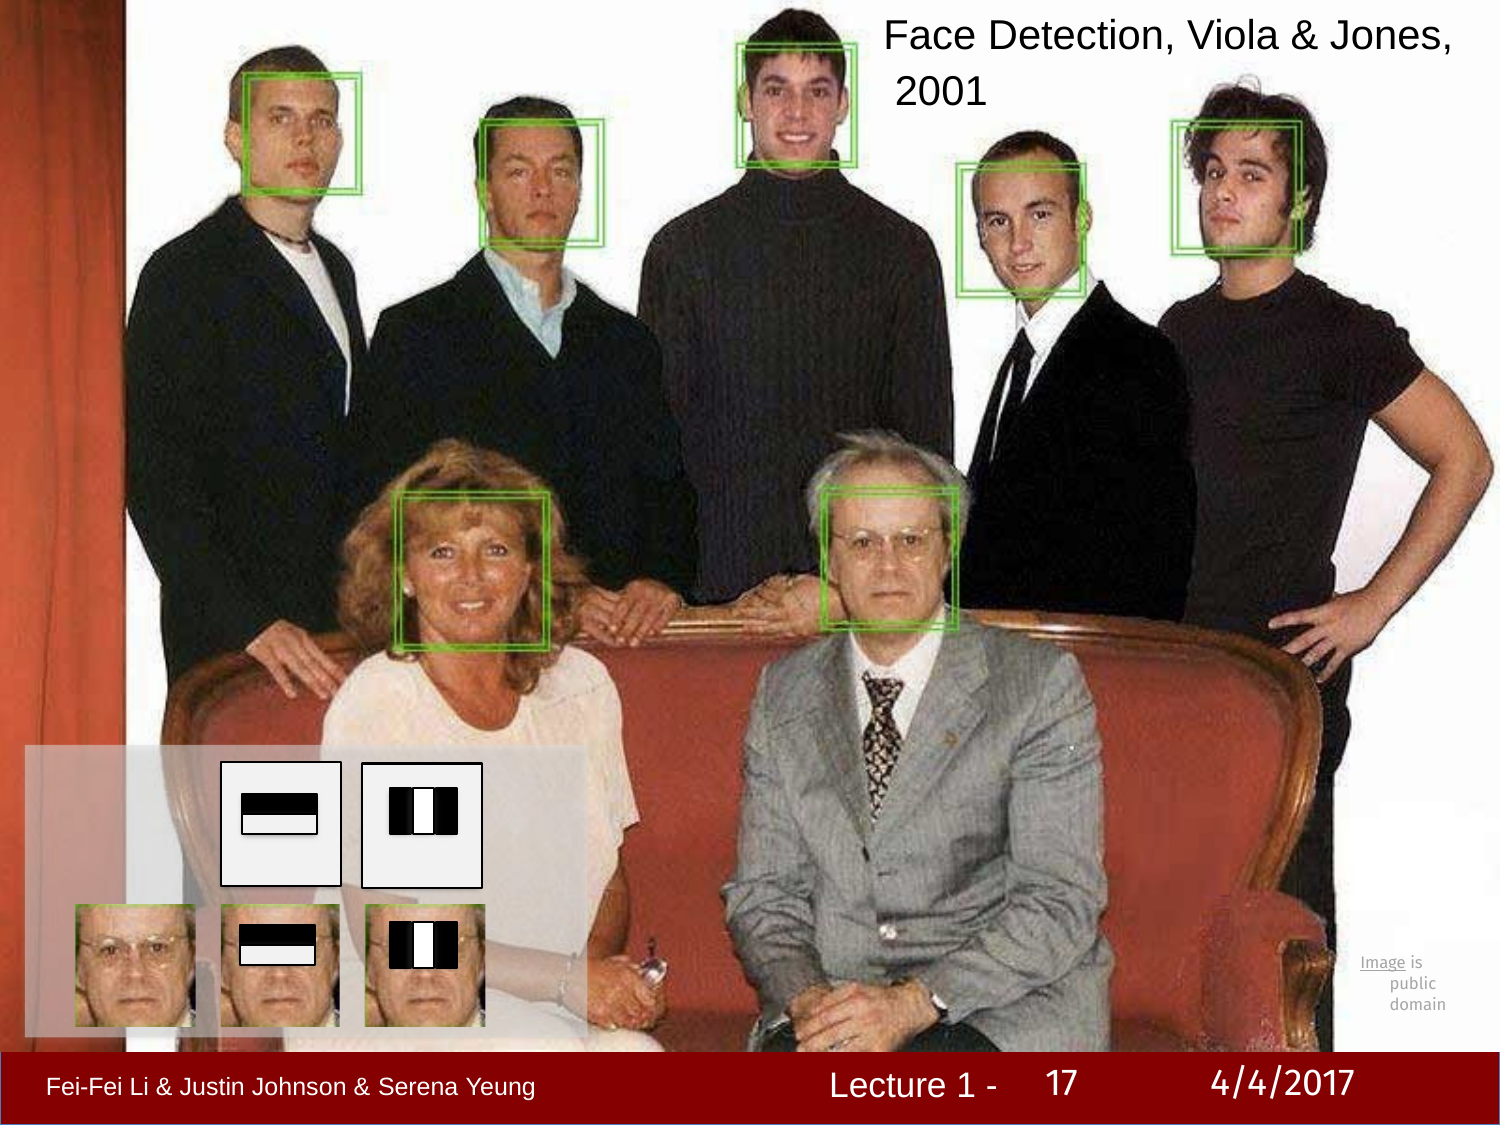

# Face Detection, Viola & Jones,  2001

Image is public  domain
17
4/4/2017
Lecture 1 -
Fei-Fei Li & Justin Johnson & Serena Yeung